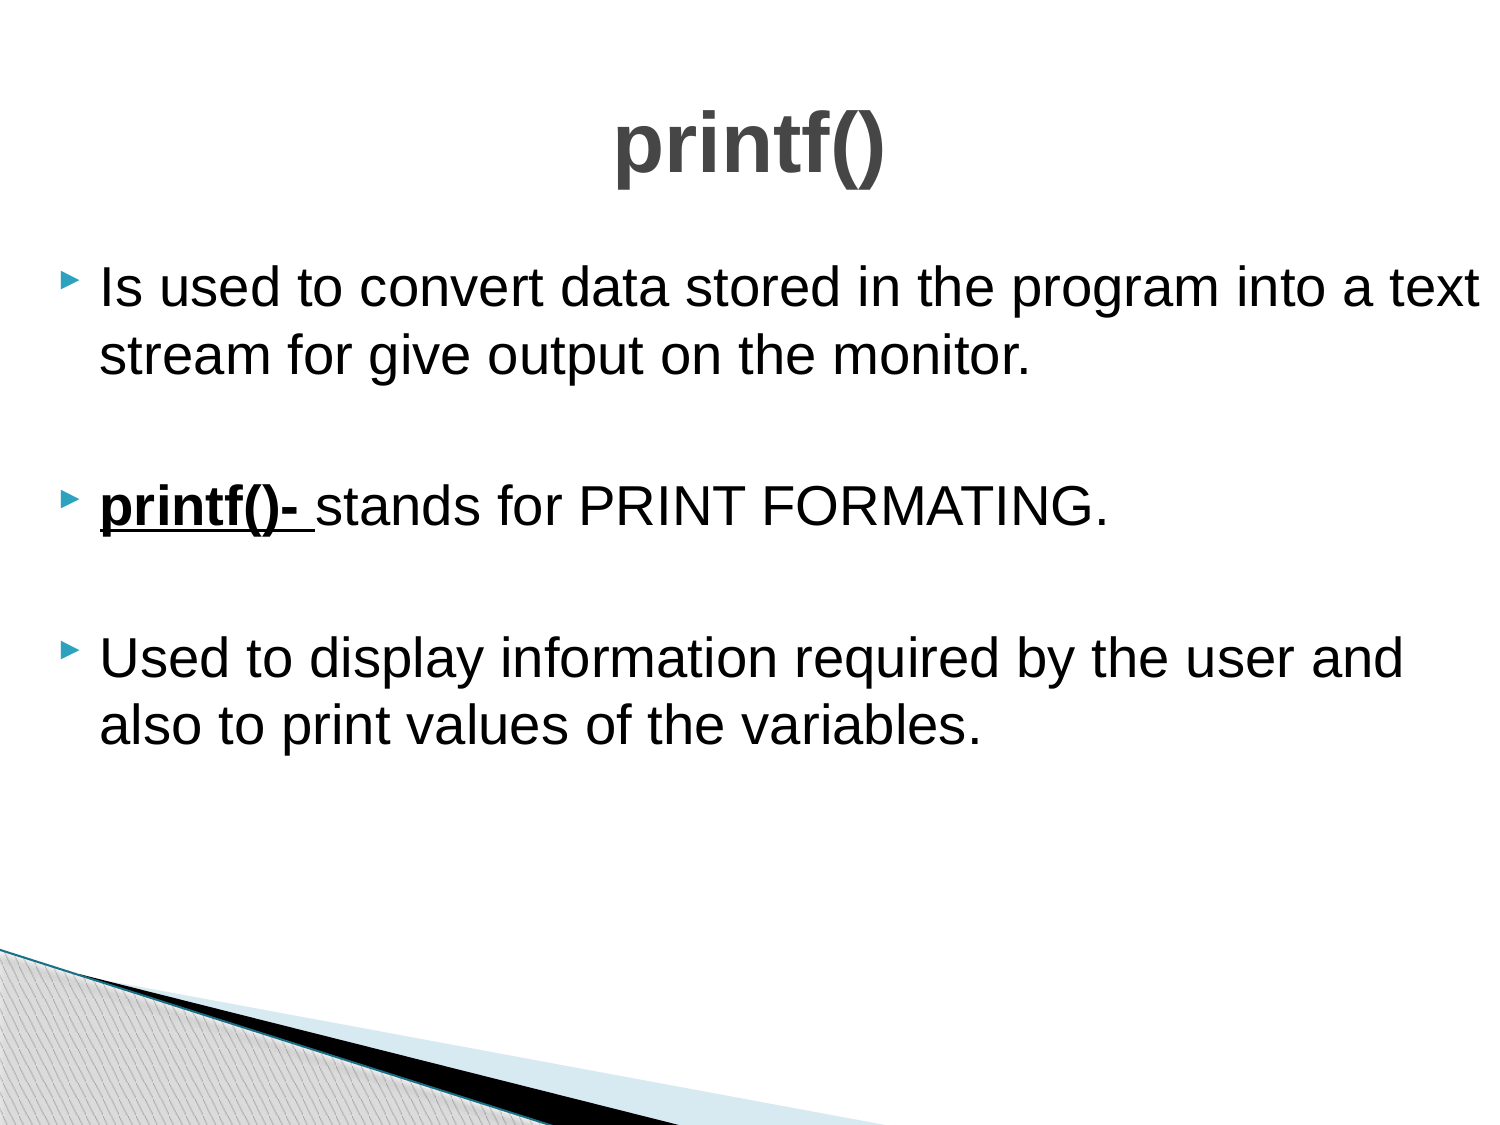

# printf()
Is used to convert data stored in the program into a text stream for give output on the monitor.

printf()- stands for PRINT FORMATING.

Used to display information required by the user and also to print values of the variables.